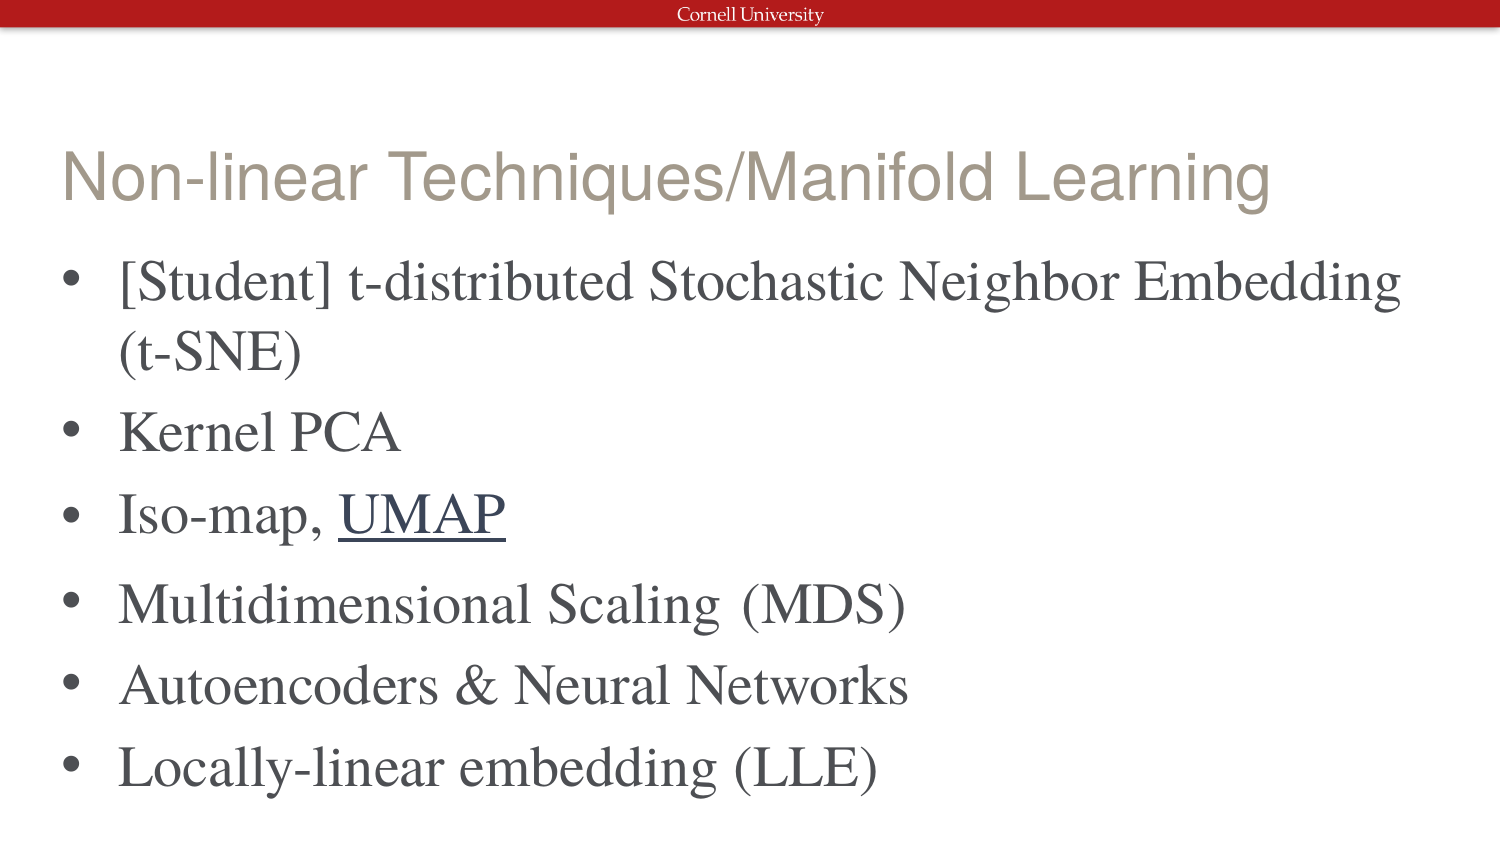

# Non-linear Techniques/Manifold Learning
[Student] t-distributed Stochastic Neighbor Embedding (t-SNE)
Kernel PCA
Iso-map, UMAP
Multidimensional Scaling (MDS)
Autoencoders & Neural Networks
Locally-linear embedding (LLE)